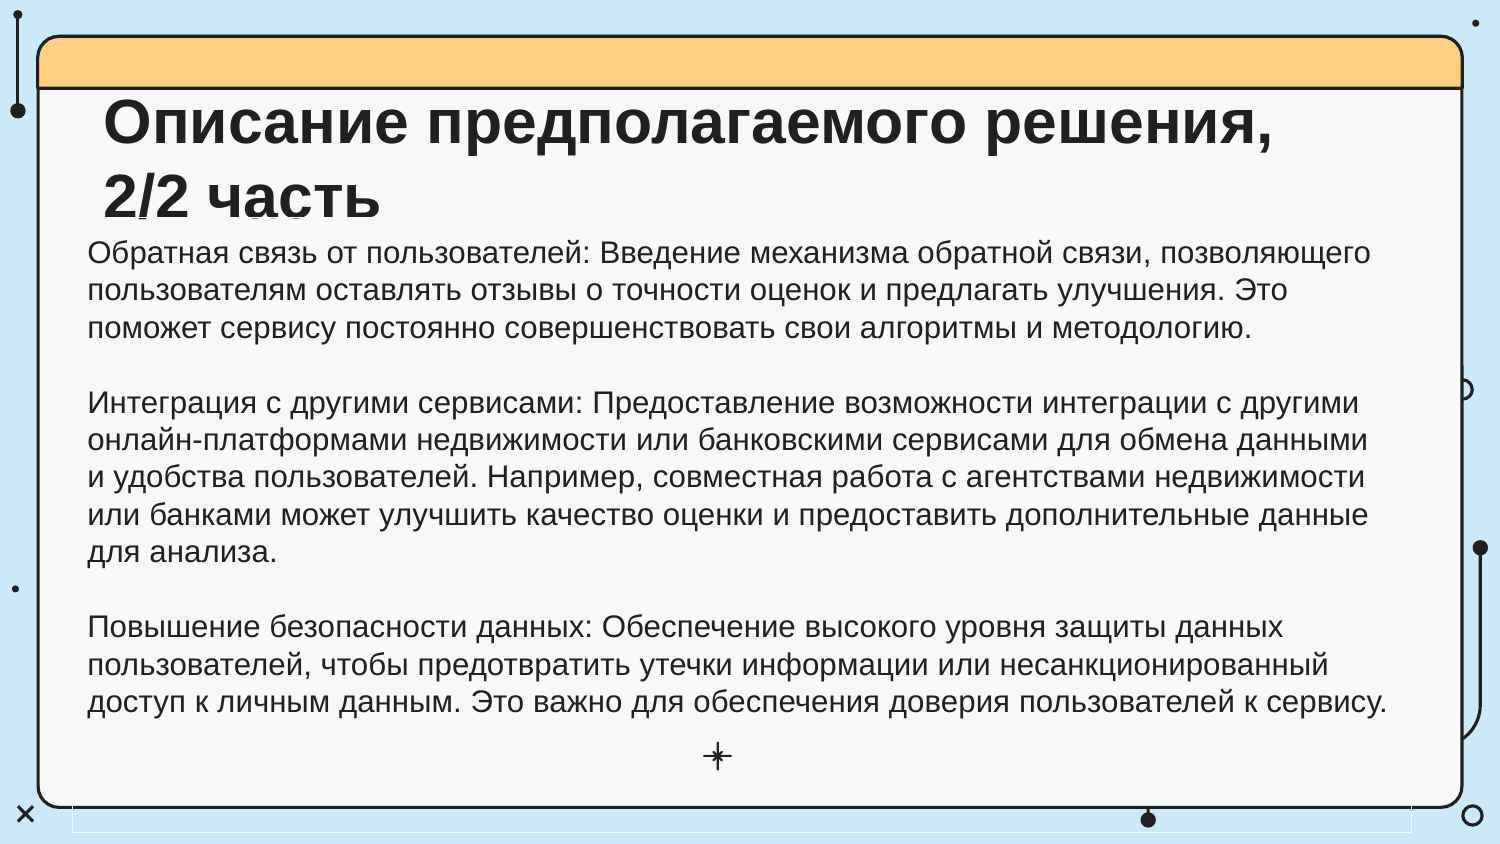

# Описание предполагаемого решения, 2/2 часть
Обратная связь от пользователей: Введение механизма обратной связи, позволяющего пользователям оставлять отзывы о точности оценок и предлагать улучшения. Это поможет сервису постоянно совершенствовать свои алгоритмы и методологию.

Интеграция с другими сервисами: Предоставление возможности интеграции с другими онлайн-платформами недвижимости или банковскими сервисами для обмена данными и удобства пользователей. Например, совместная работа с агентствами недвижимости или банками может улучшить качество оценки и предоставить дополнительные данные для анализа.

Повышение безопасности данных: Обеспечение высокого уровня защиты данных пользователей, чтобы предотвратить утечки информации или несанкционированный доступ к личным данным. Это важно для обеспечения доверия пользователей к сервису.